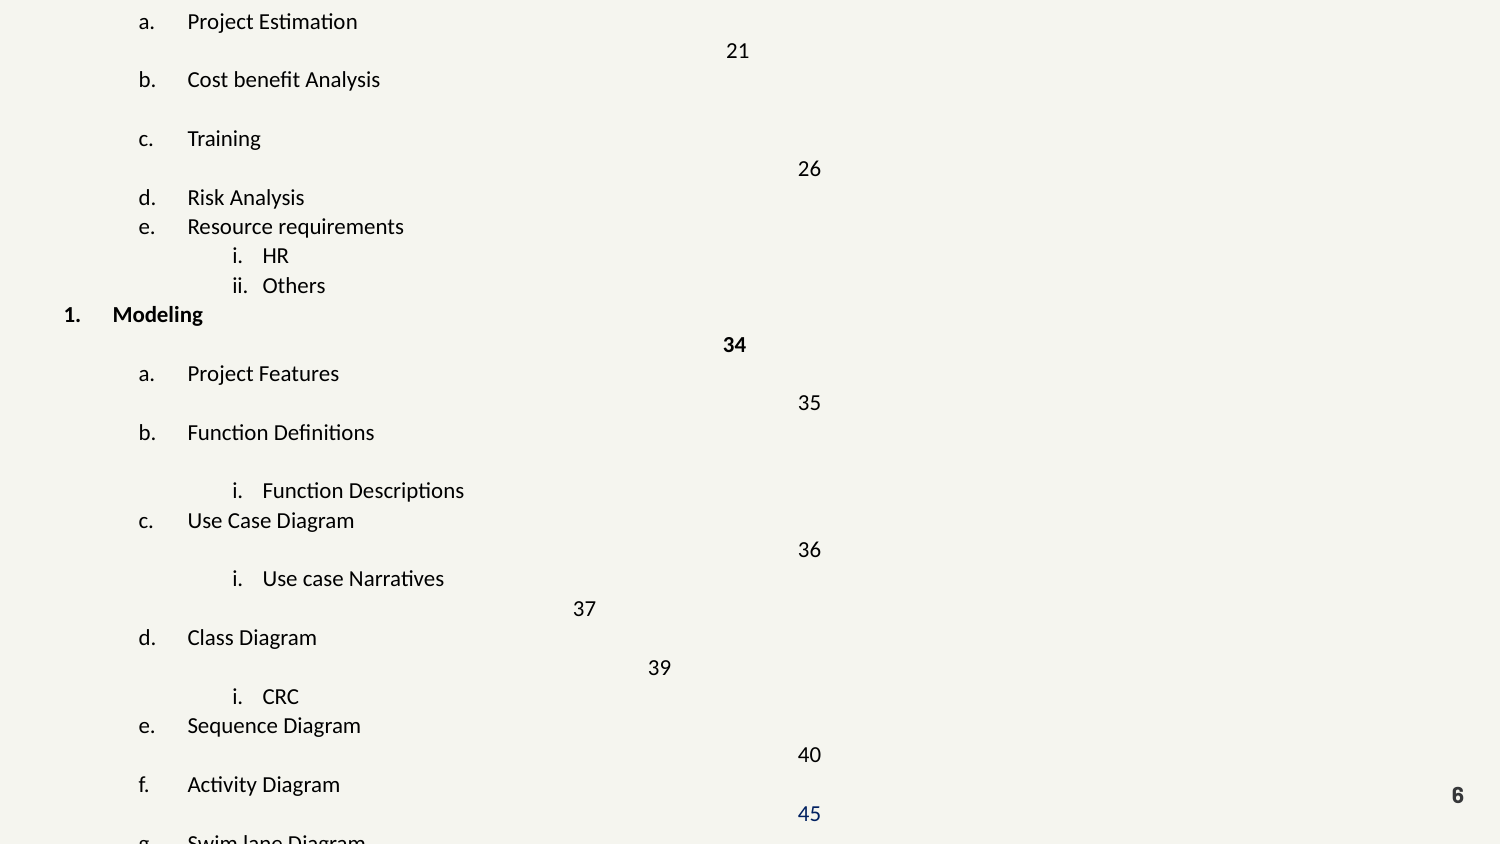

Project Estimation									                 21
Cost benefit Analysis
Training											  26
Risk Analysis
Resource requirements
HR
Others
Modeling 												  34
Project Features 										  35
Function Definitions
Function Descriptions
Use Case Diagram										  36
Use case Narratives  								  37
Class Diagram										  39
CRC
Sequence Diagram 										  40
Activity Diagram 										  45
Swim lane Diagram										  47
Collaboration Diagram  									  48
Data Flow Diagram										  49
Process Specification
Control Specification
Architecture Flow Diagram									  50
UI/UX design
List Down Entities and Attributes								  51
Schema Diagram 										  54
Normalization										  54
6